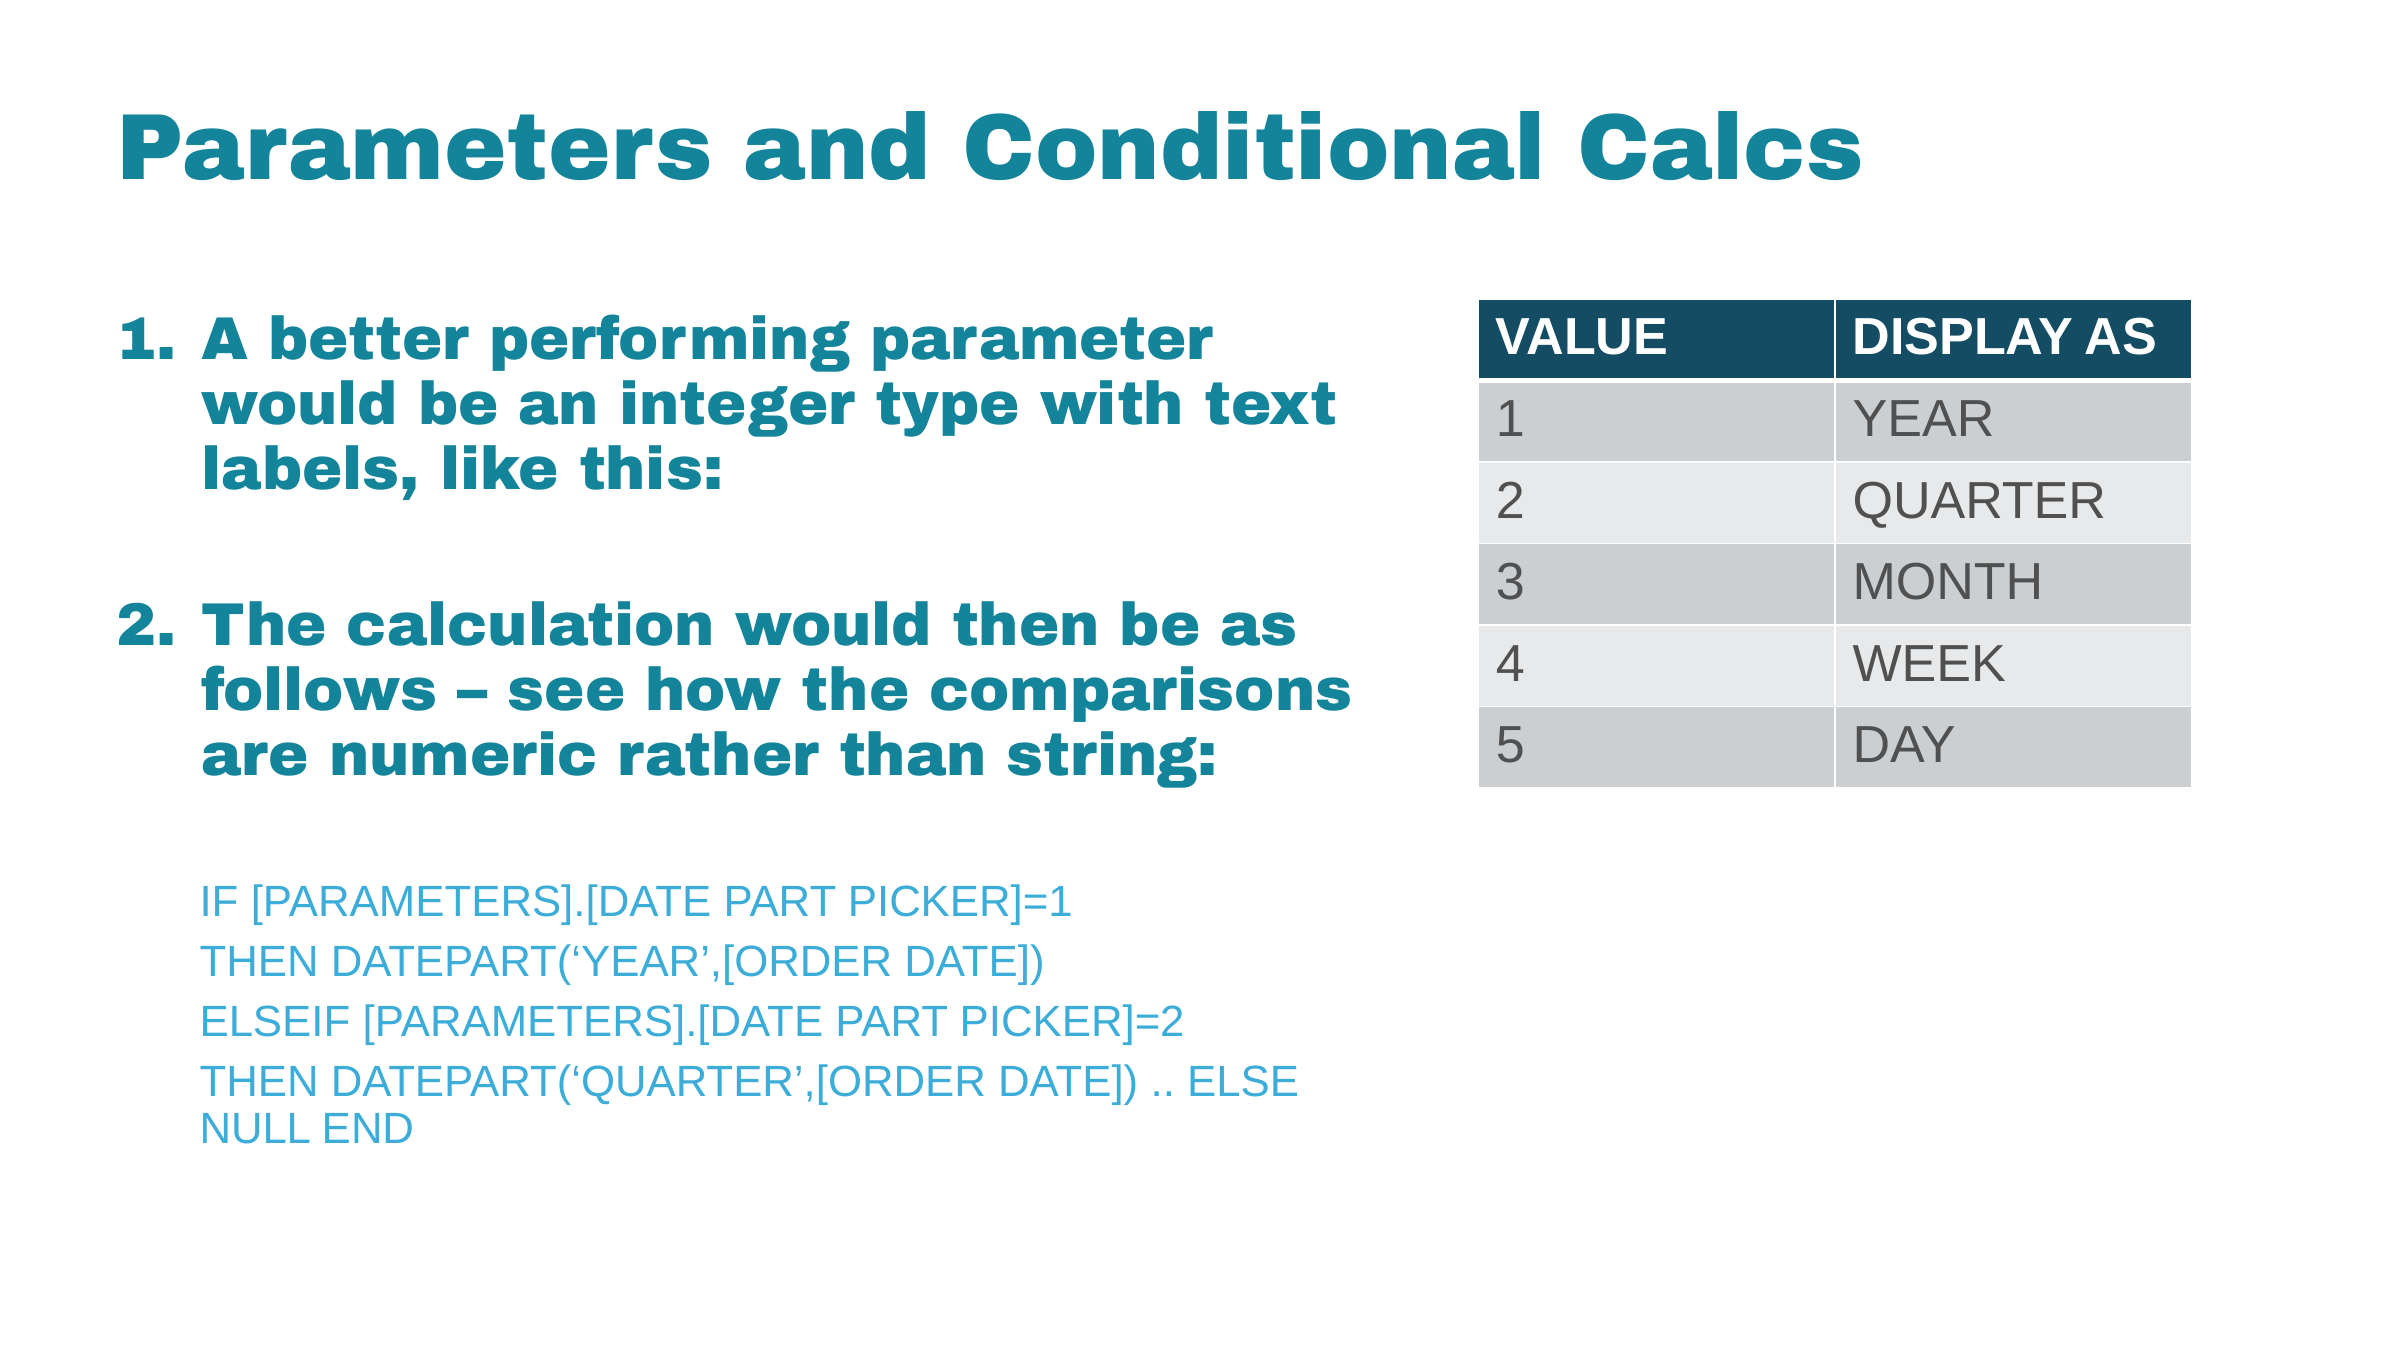

Parameters and Conditional Calcs
| VALUE | DISPLAY AS |
| --- | --- |
| 1 | YEAR |
| 2 | QUARTER |
| 3 | MONTH |
| 4 | WEEK |
| 5 | DAY |
A better performing parameter would be an integer type with text labels, like this:

The calculation would then be as follows – see how the comparisons are numeric rather than string:

IF [PARAMETERS].[DATE PART PICKER]=1
THEN DATEPART(‘YEAR’,[ORDER DATE])
ELSEIF [PARAMETERS].[DATE PART PICKER]=2
THEN DATEPART(‘QUARTER’,[ORDER DATE]) .. ELSE NULL END